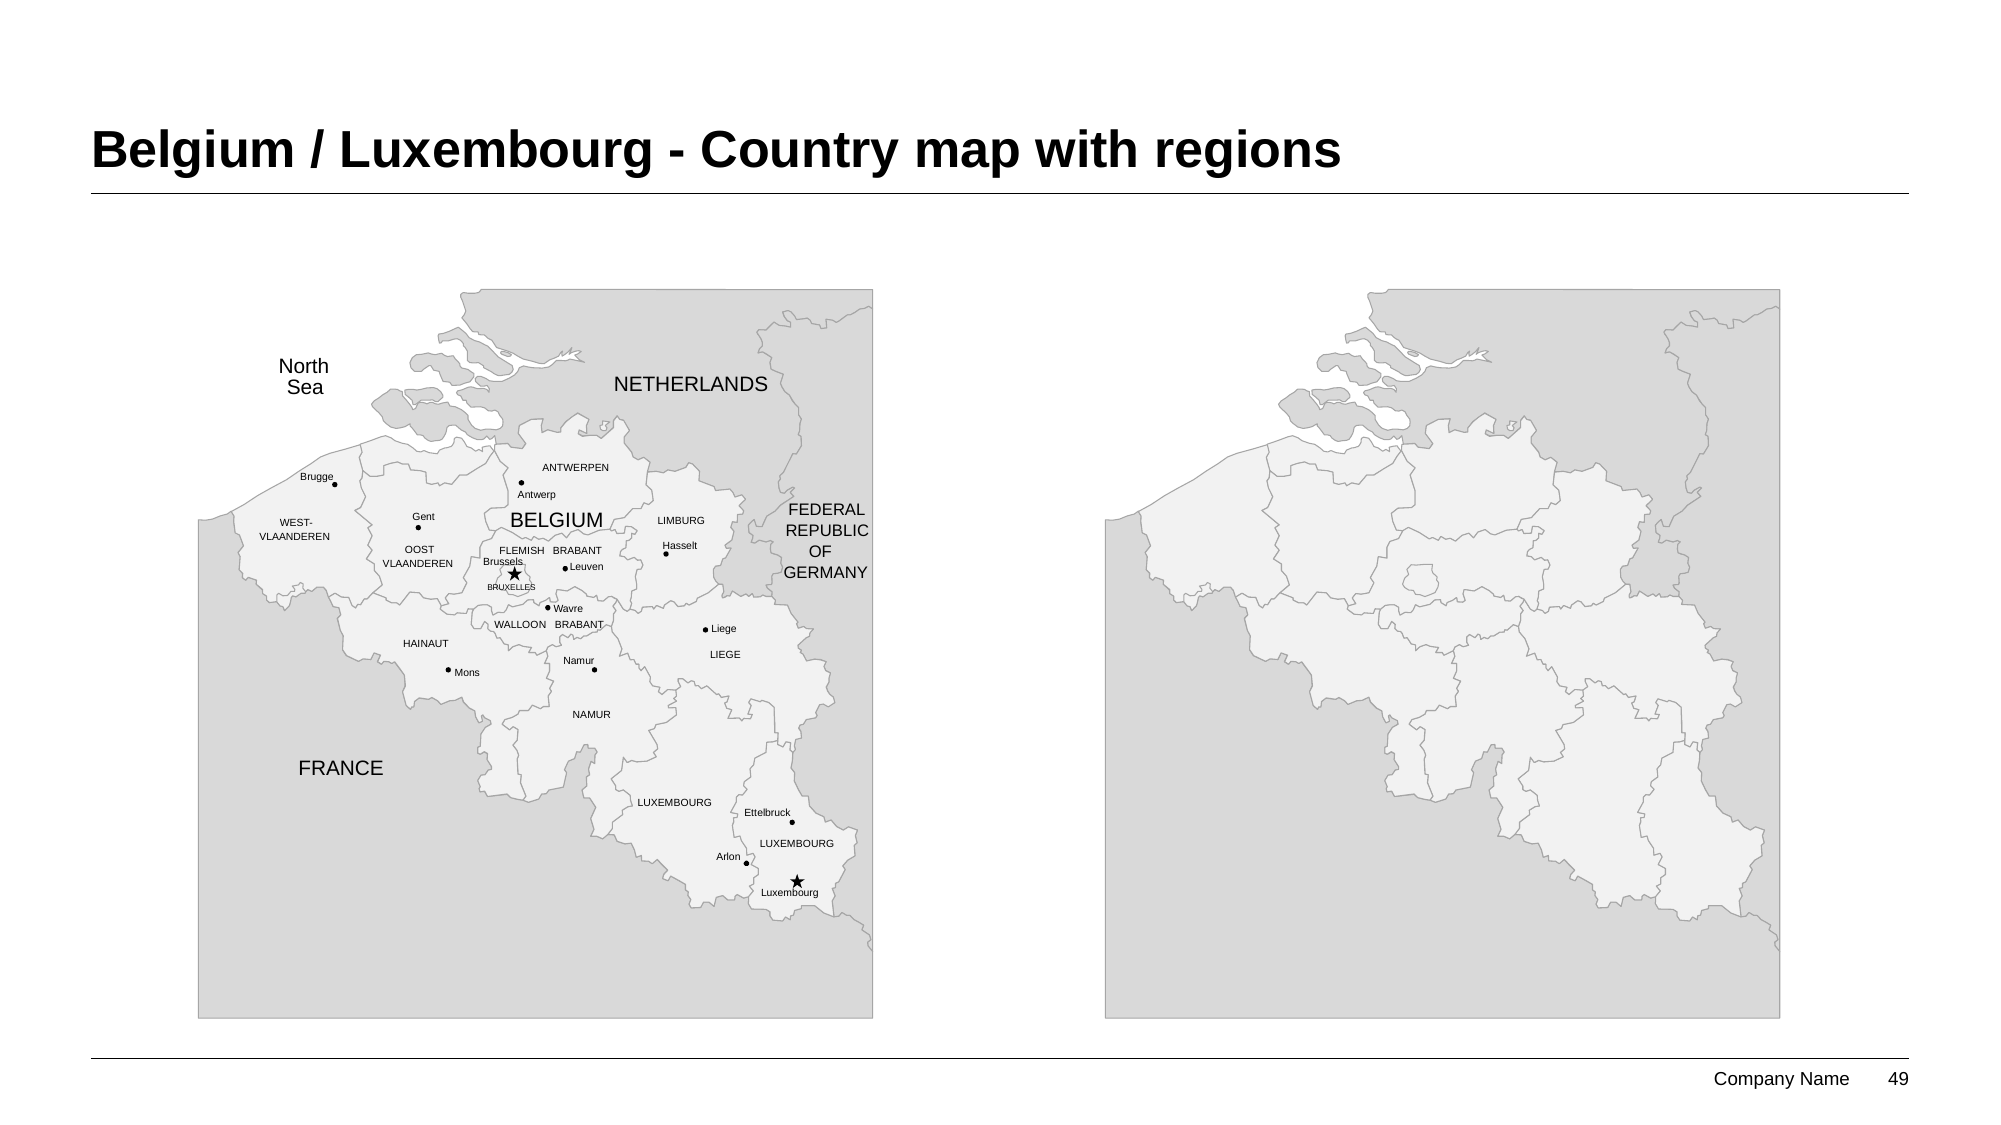

# Belgium / Luxembourg - Country map with regions

North
NETHERLANDS
Sea
ANTWERPEN
Brugge

Antwerp
FEDERAL
BELGIUM
Gent
LIMBURG
WEST-
REPUBLIC

VLAANDEREN
Hasselt
OF
OOST
FLEMISH
BRABANT

Brussels
VLAANDEREN
Leuven
GERMANY

BRUXELLES
Wavre

BRABANT
WALLOON
Liege

HAINAUT
LIEGE
Namur
Mons

NAMUR
FRANCE
LUXEMBOURG
Ettelbruck

LUXEMBOURG
Arlon

Luxembourg